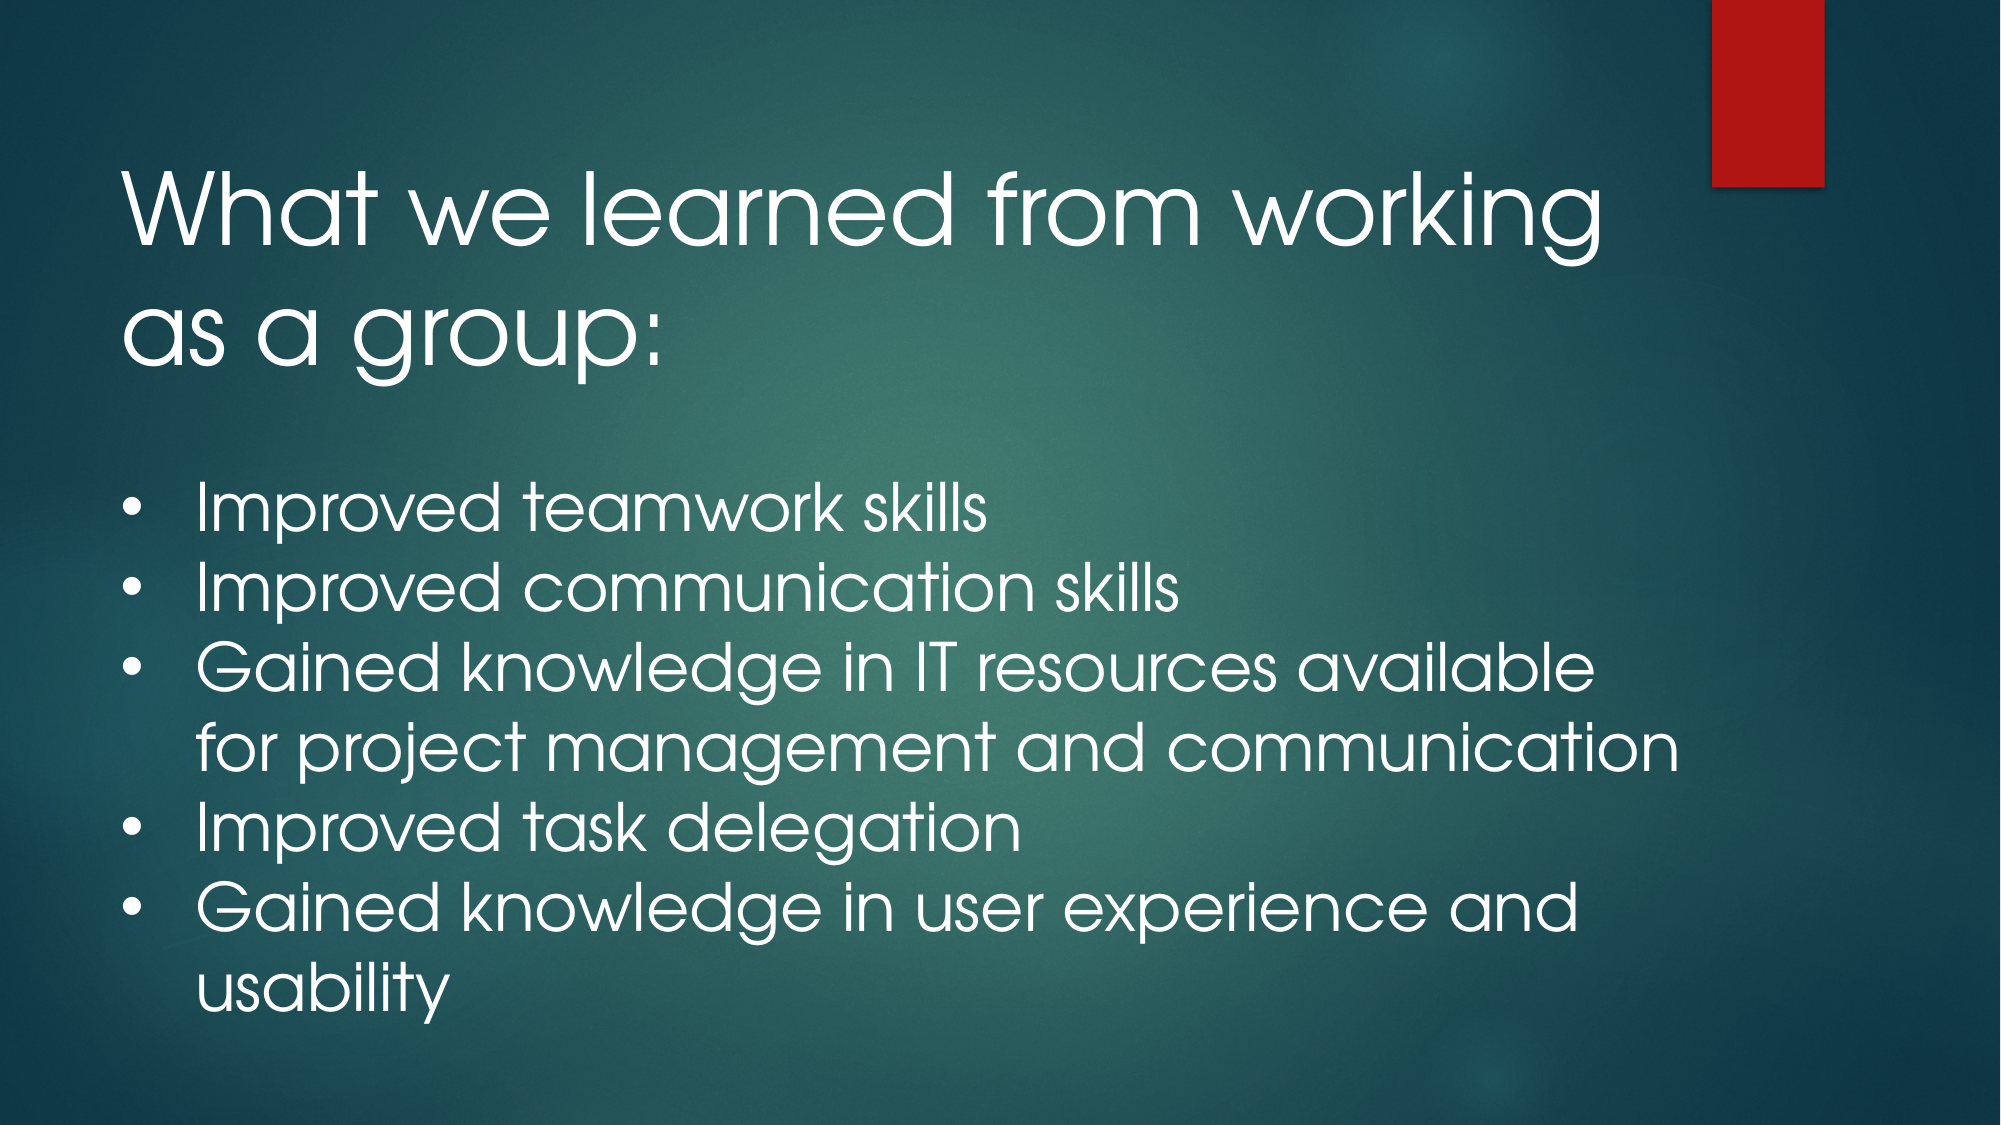

What we learned from working as a group:

Improved teamwork skills
Improved communication skills
Gained knowledge in IT resources available for project management and communication
Improved task delegation
Gained knowledge in user experience and usability